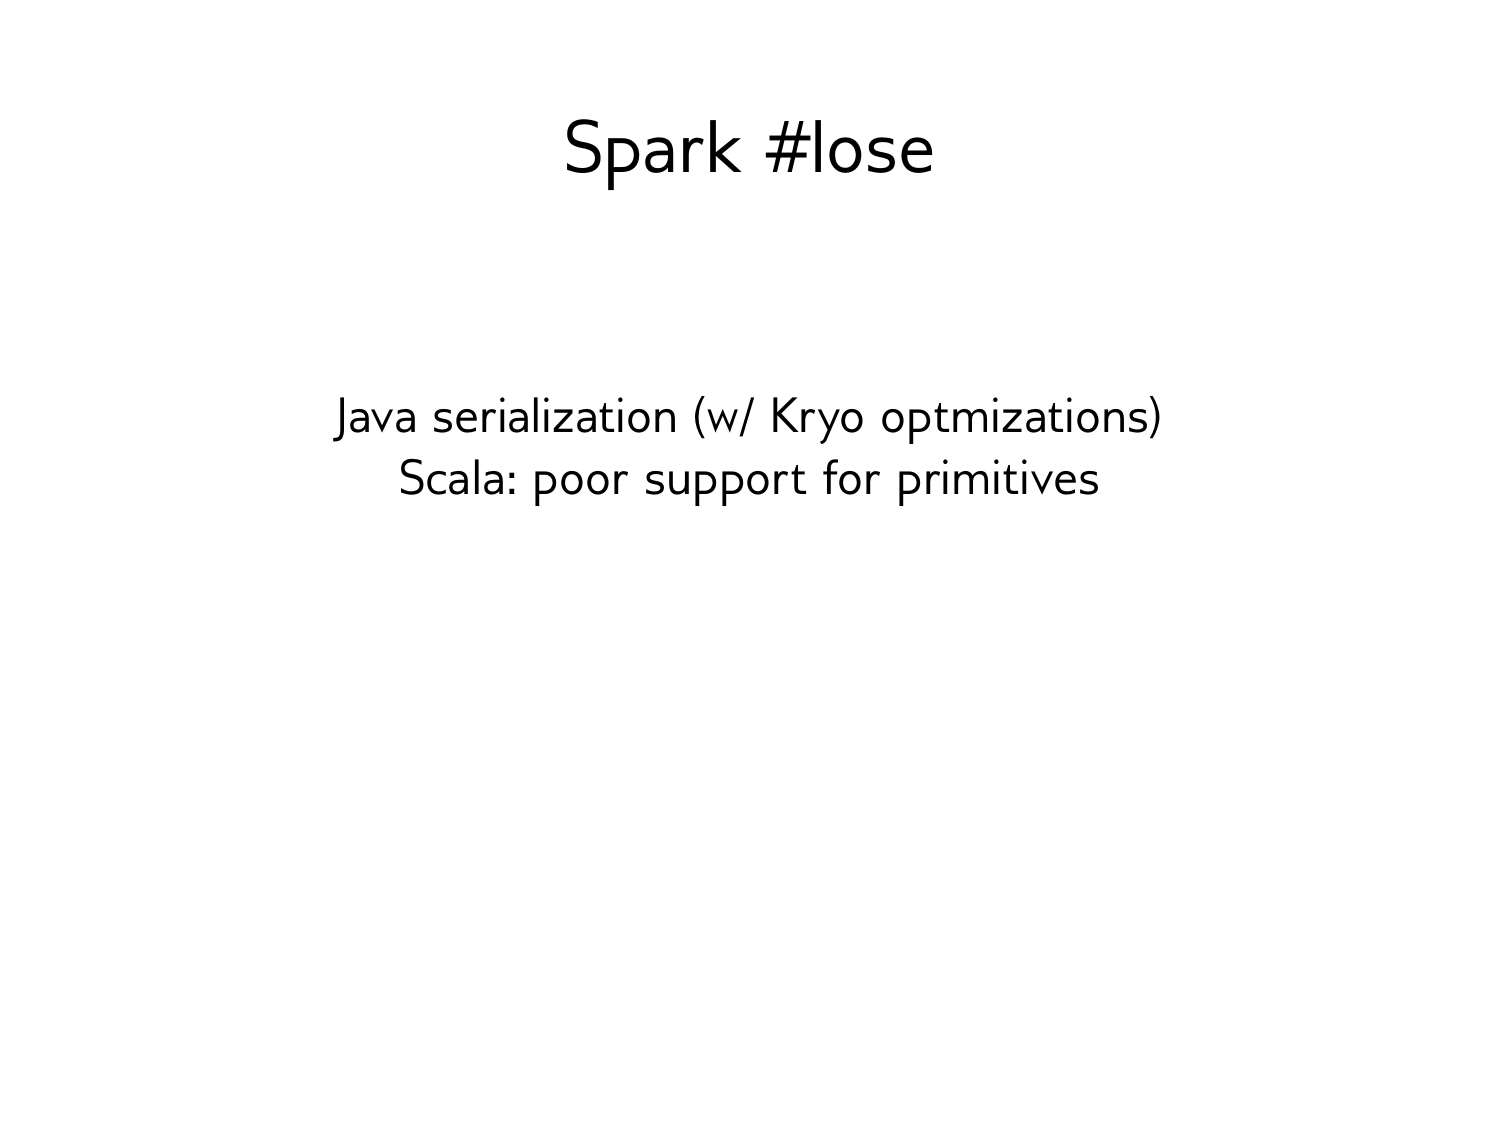

Spark #lose
Java serialization (w/ Kryo optmizations)
Scala: poor support for primitives